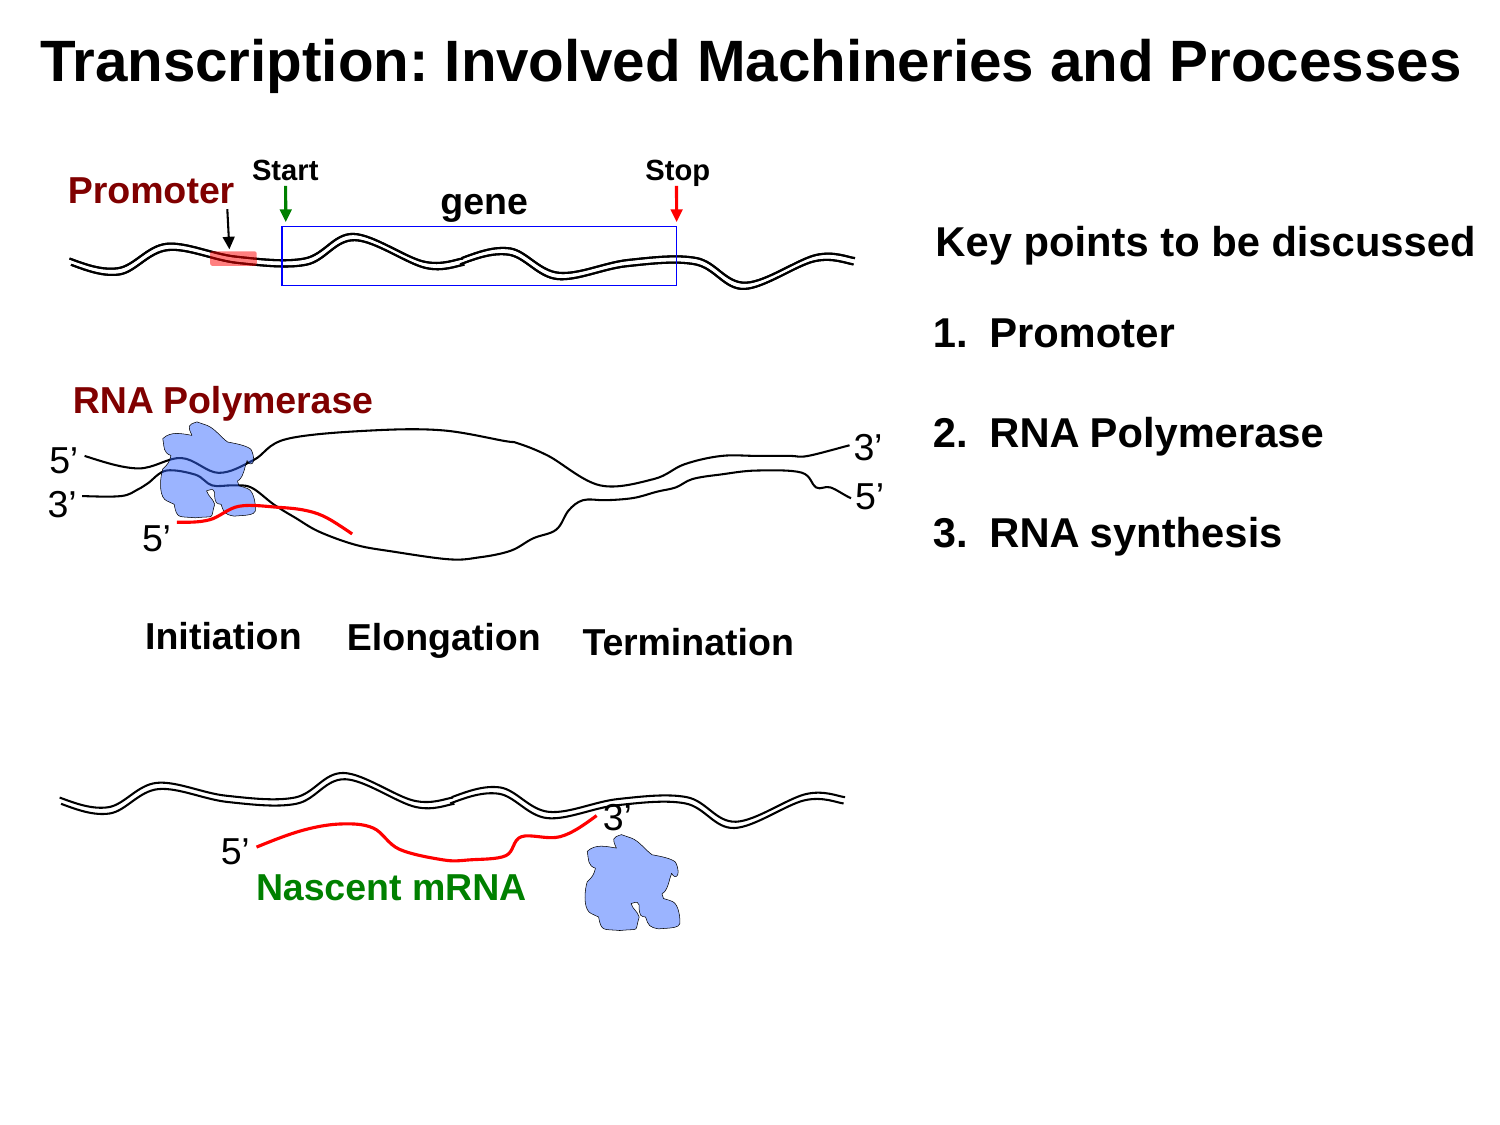

Transcription: Involved Machineries and Processes
Stop

Start

Promoter

gene
Key points to be discussed
Promoter

RNA Polymerase

RNA synthesis

RNA Polymerase
3’
5’

5’
3’

5’
Initiation
Elongation
Termination

3’

5’

Nascent mRNA